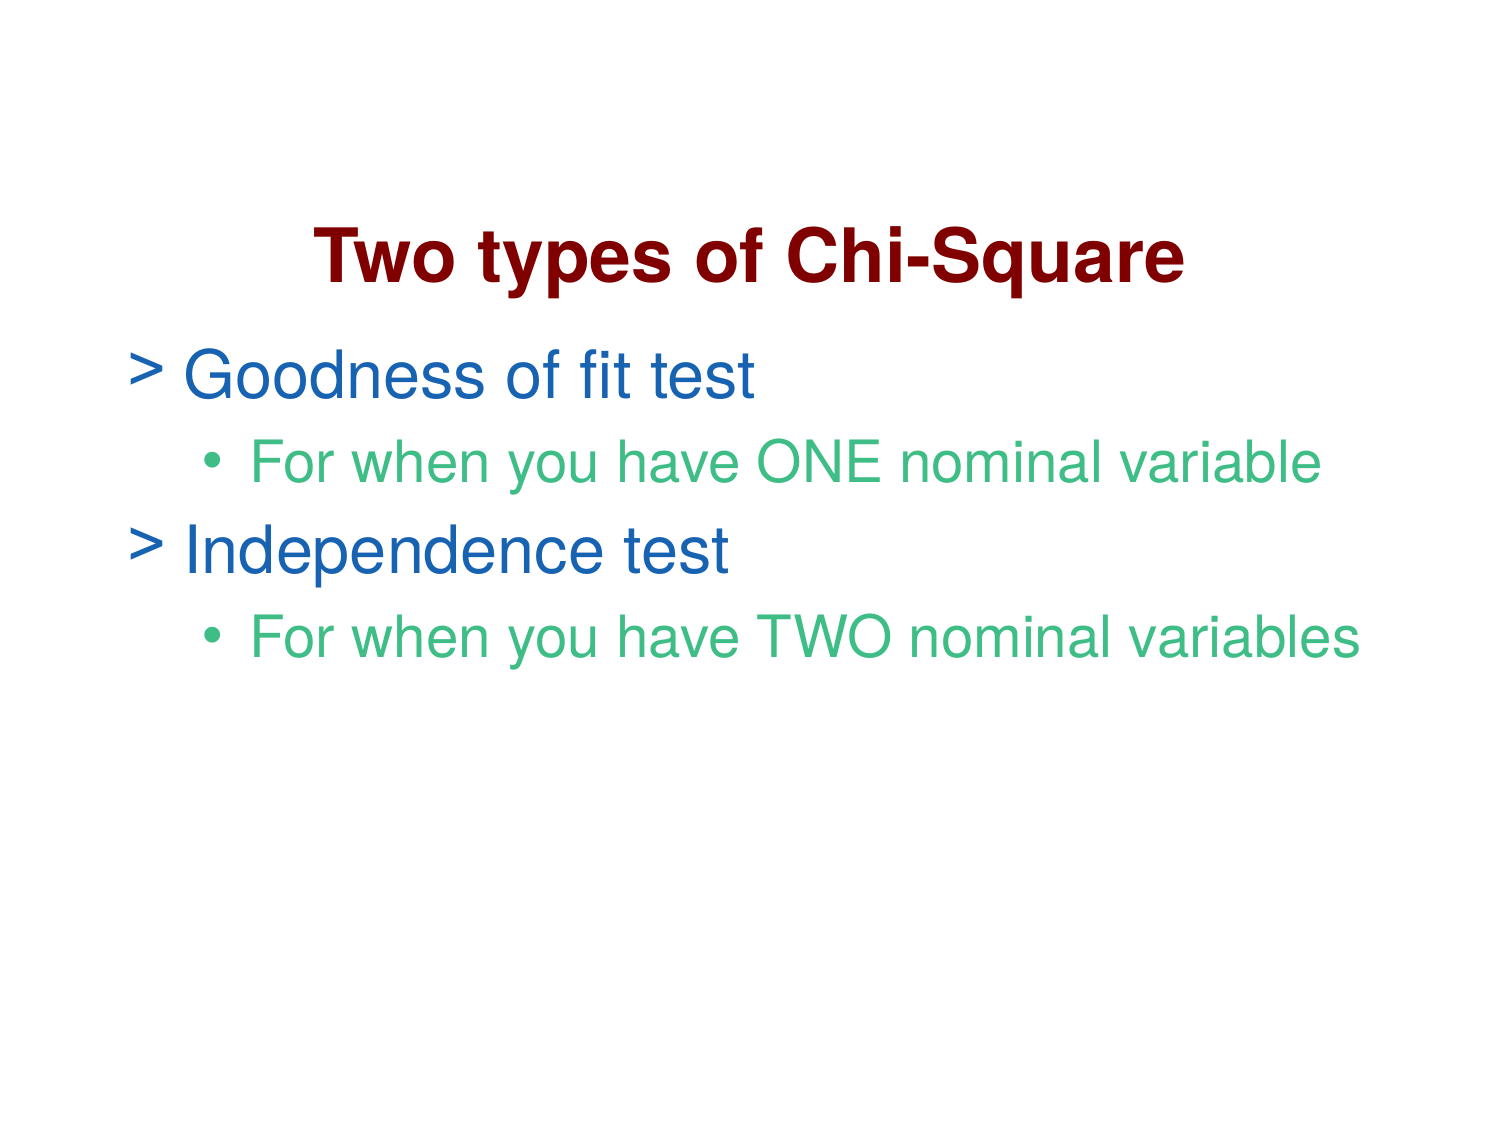

# Two types of Chi-Square
Goodness of fit test
For when you have ONE nominal variable
Independence test
For when you have TWO nominal variables